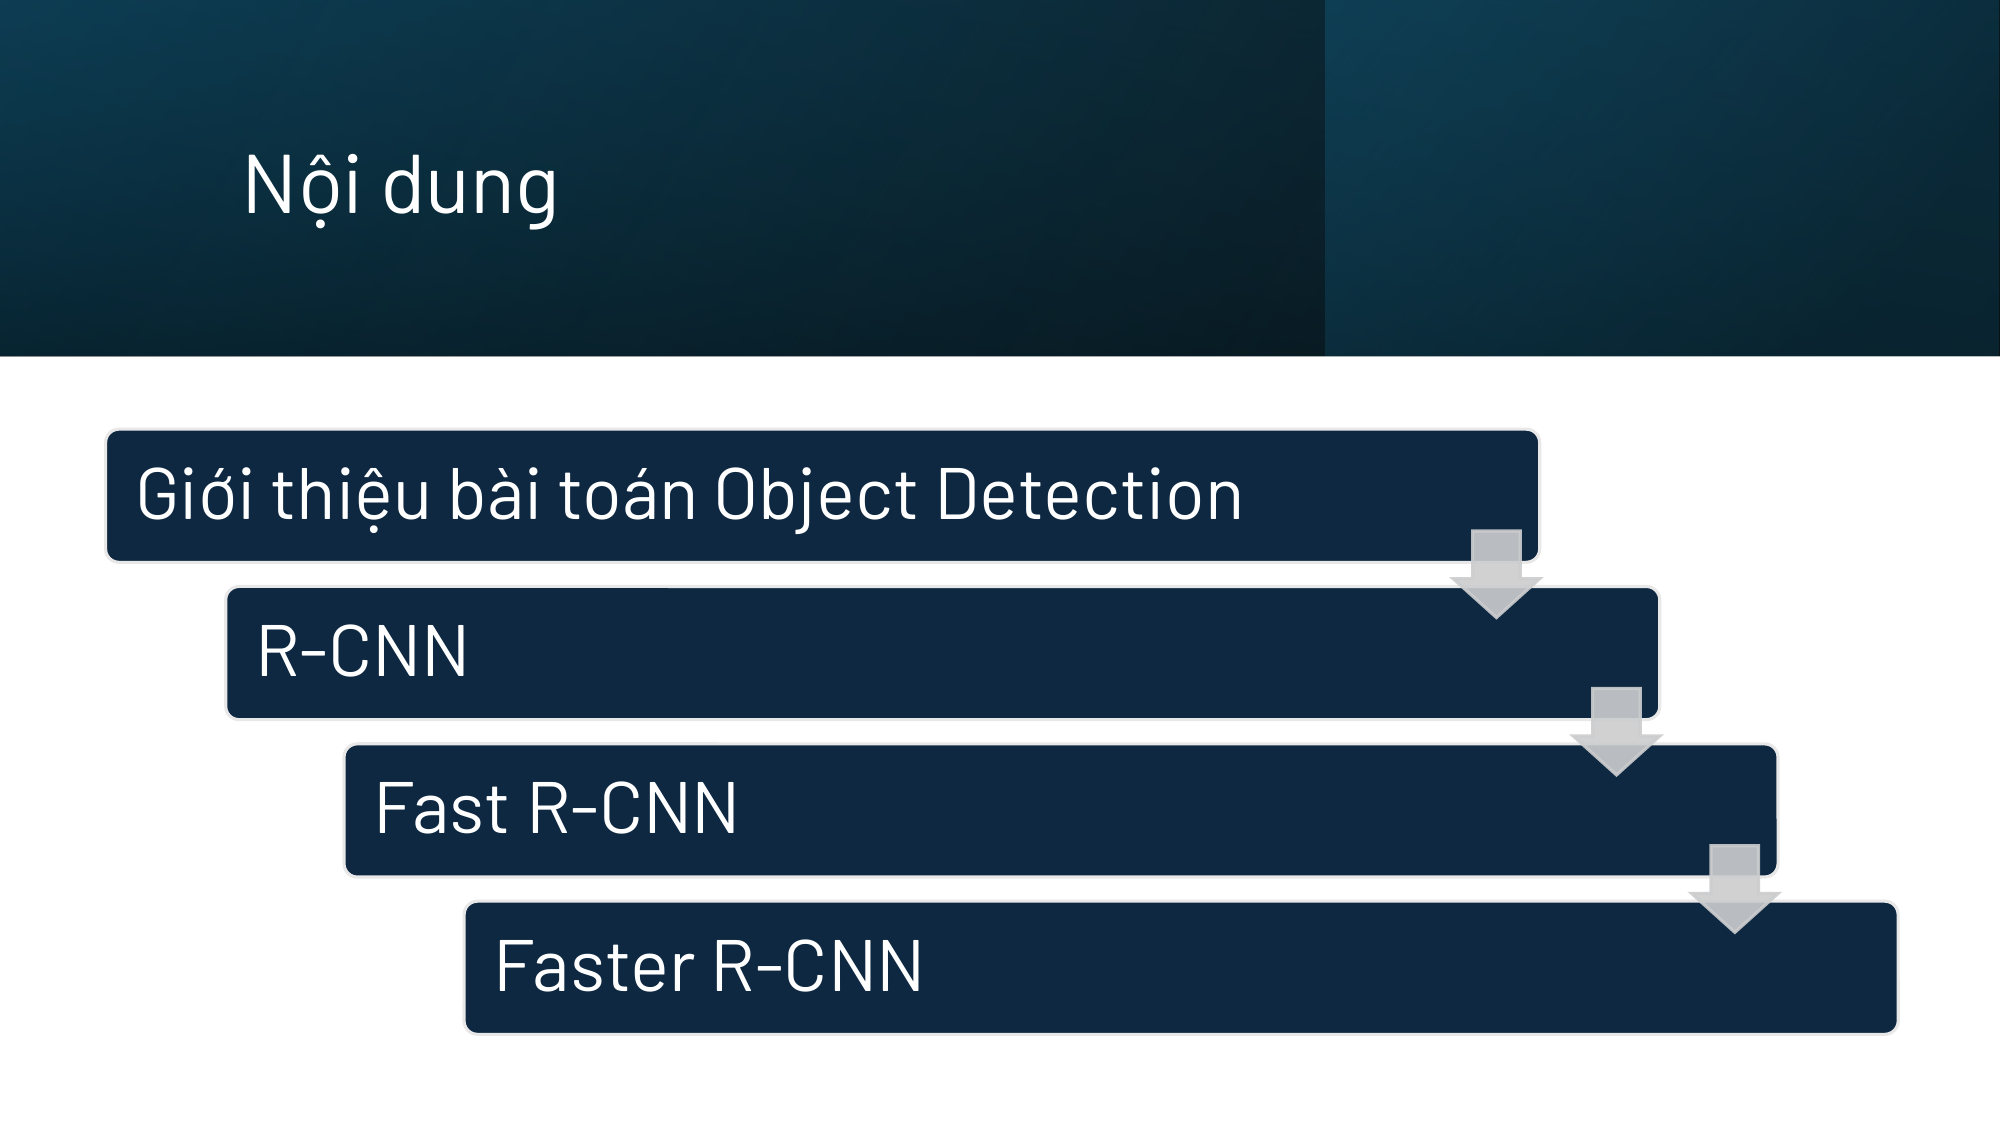

# Nội dung
Giới thiệu bài toán Object Detection
R-CNN
Fast R-CNN
Faster R-CNN